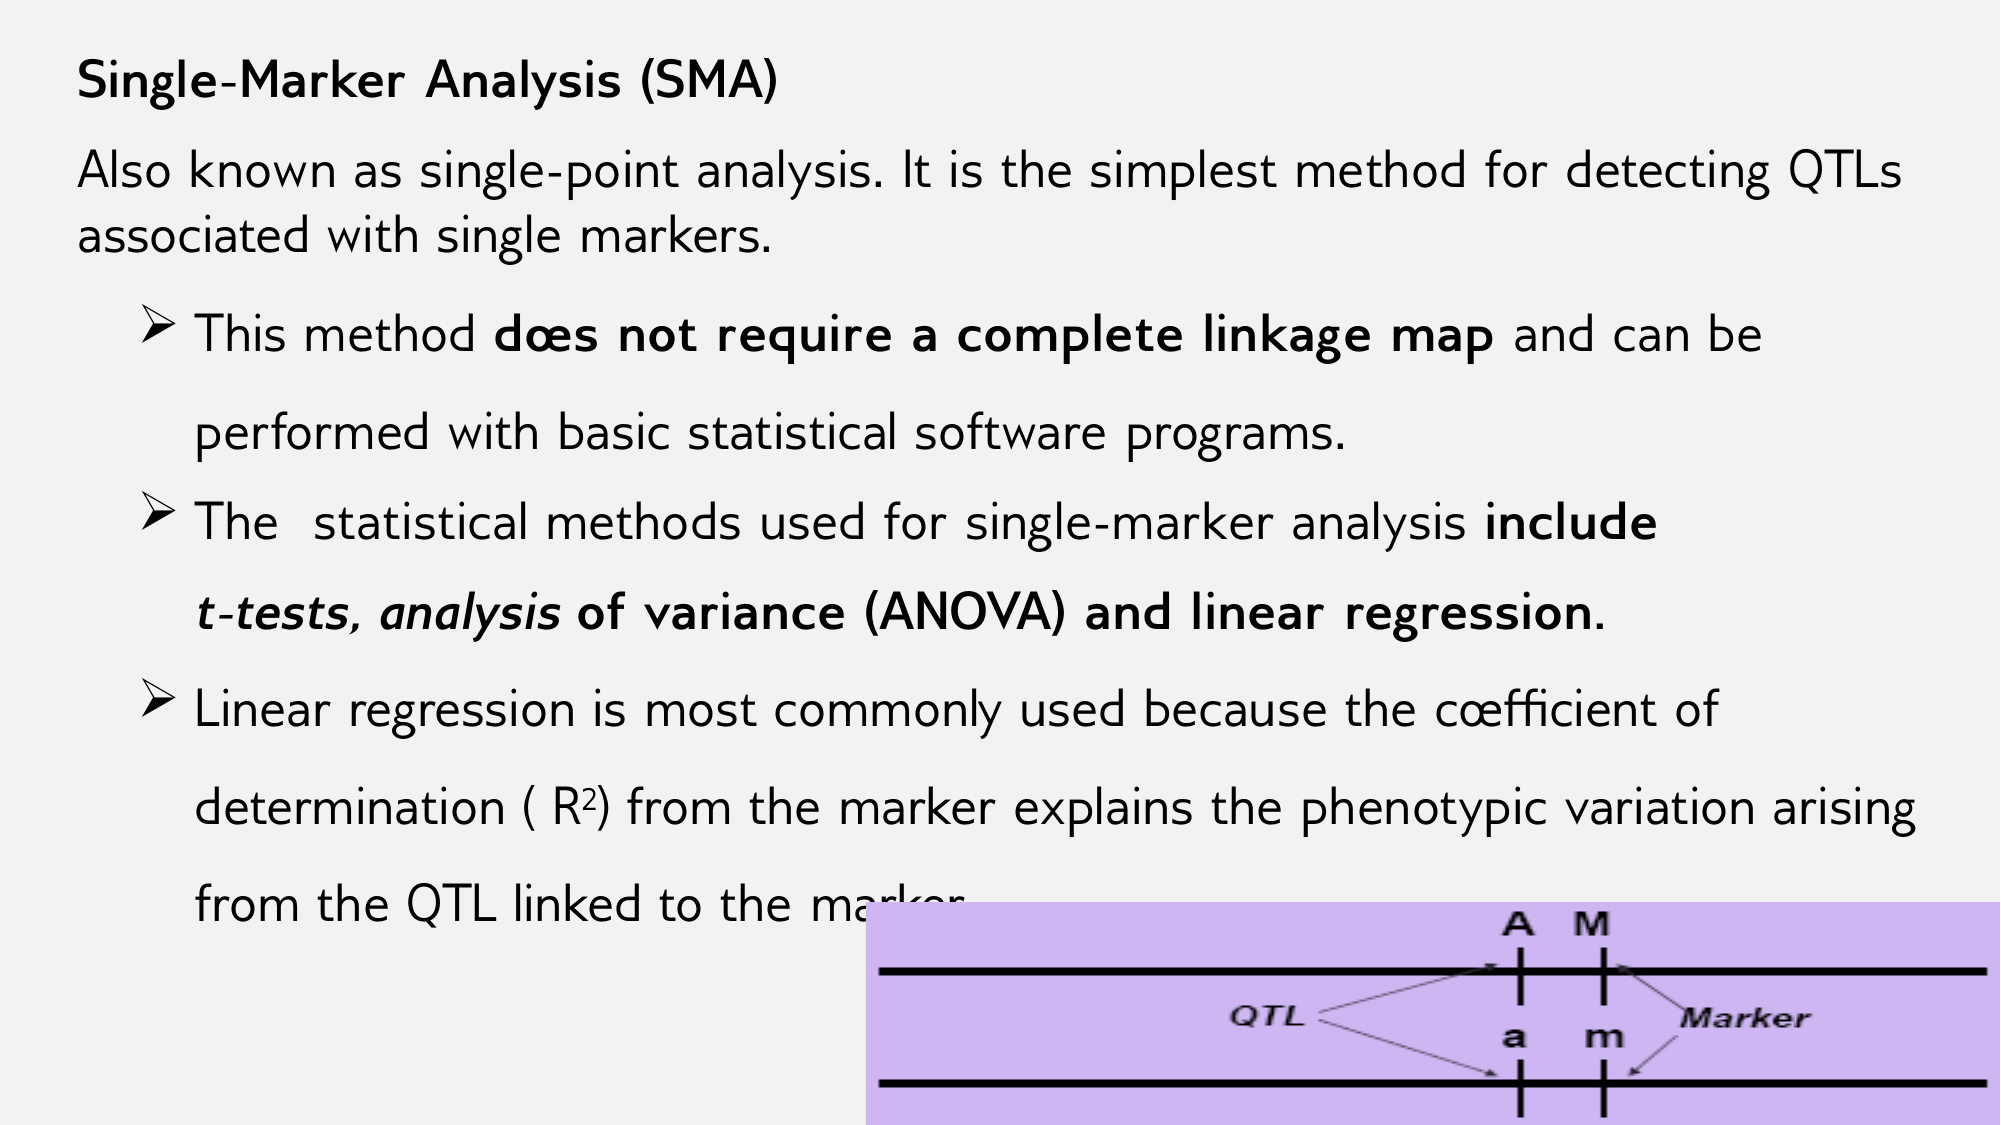

Single-Marker Analysis (SMA)
Also known as single-point analysis. It is the simplest method for detecting QTLs associated with single markers.
This method does not require a complete linkage map and can be performed with basic statistical software programs.
The	statistical methods used for single-marker analysis include
t-tests, analysis of variance (ANOVA) and linear regression.
Linear regression is most commonly used because the coefficient of determination ( R2) from the marker explains the phenotypic variation arising from the QTL linked to the marker.